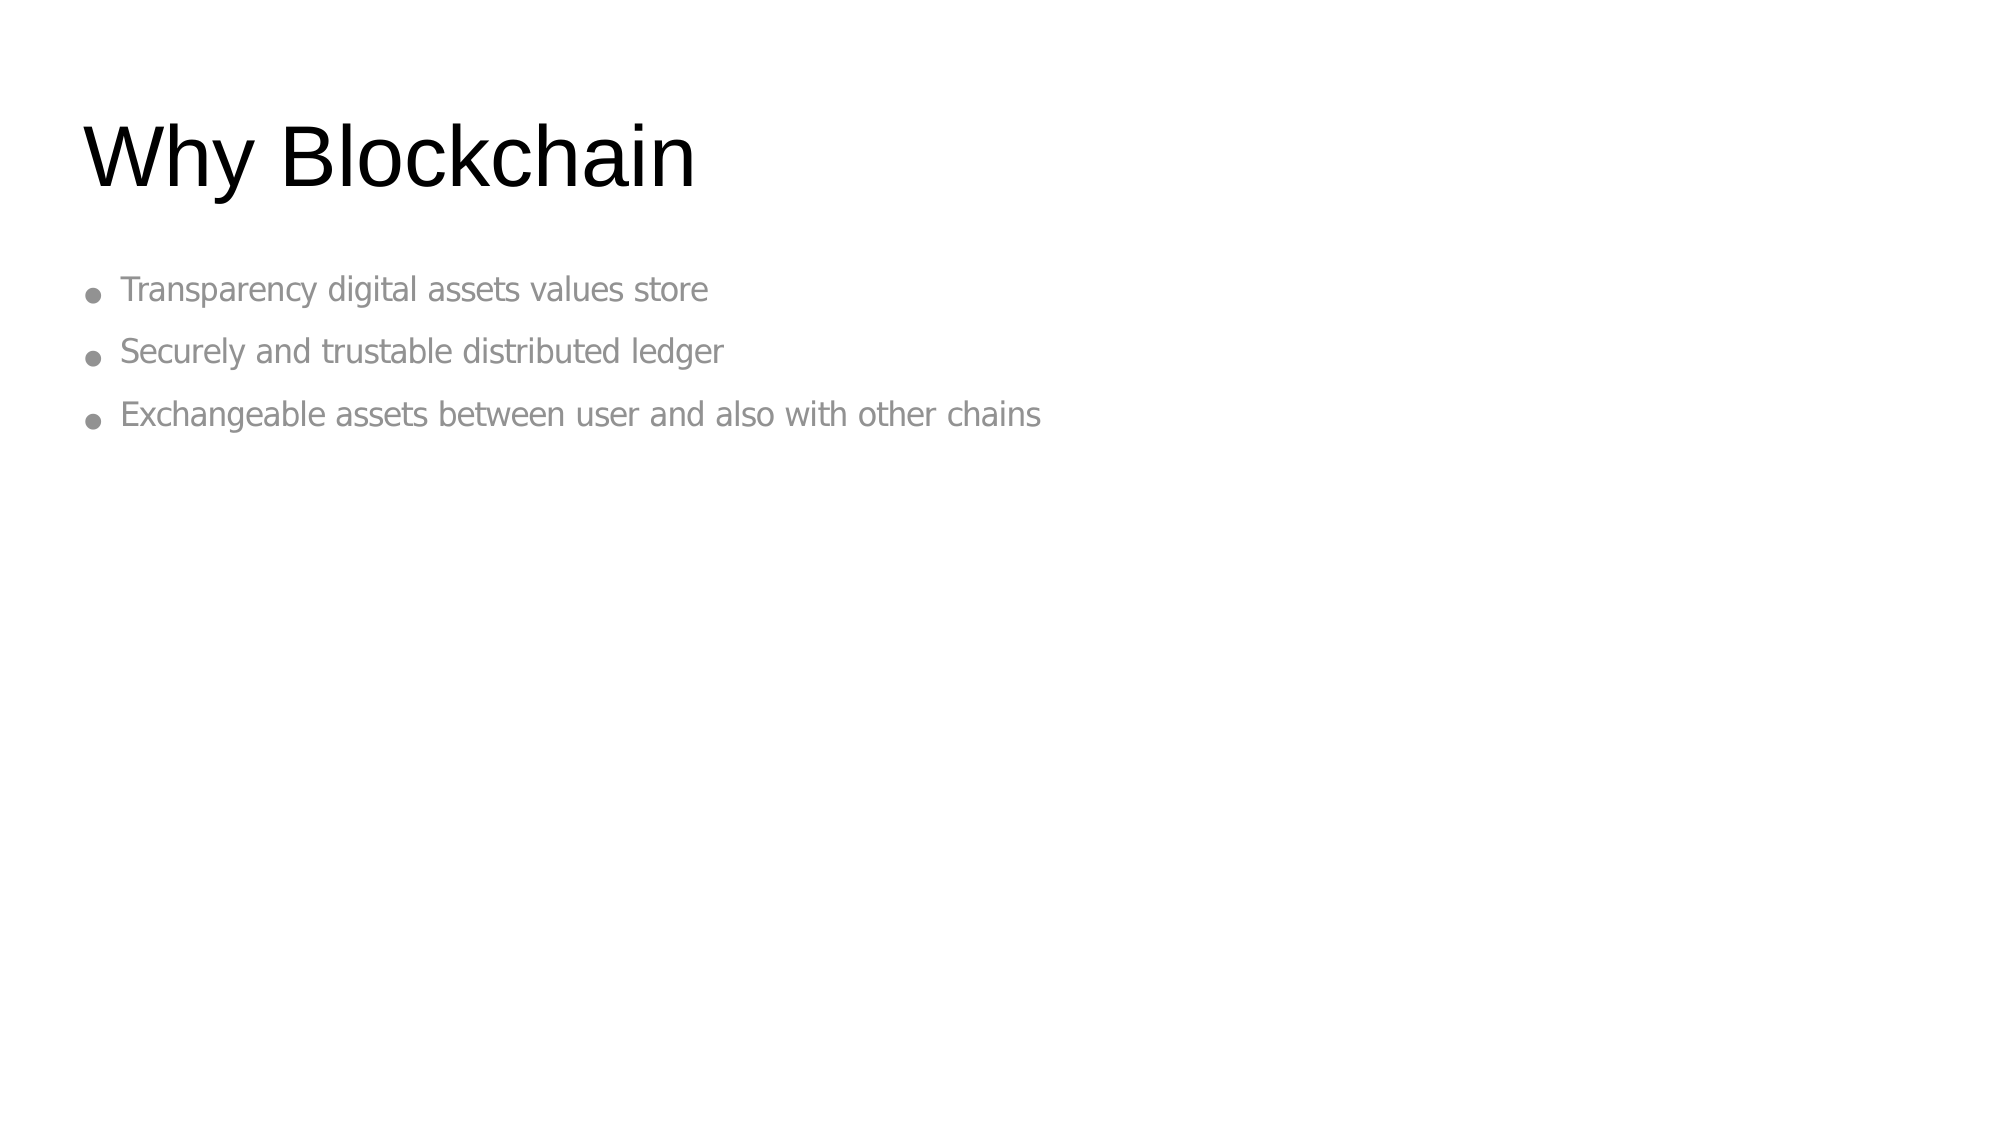

# Why Blockchain
Transparency digital assets values store
Securely and trustable distributed ledger
Exchangeable assets between user and also with other chains